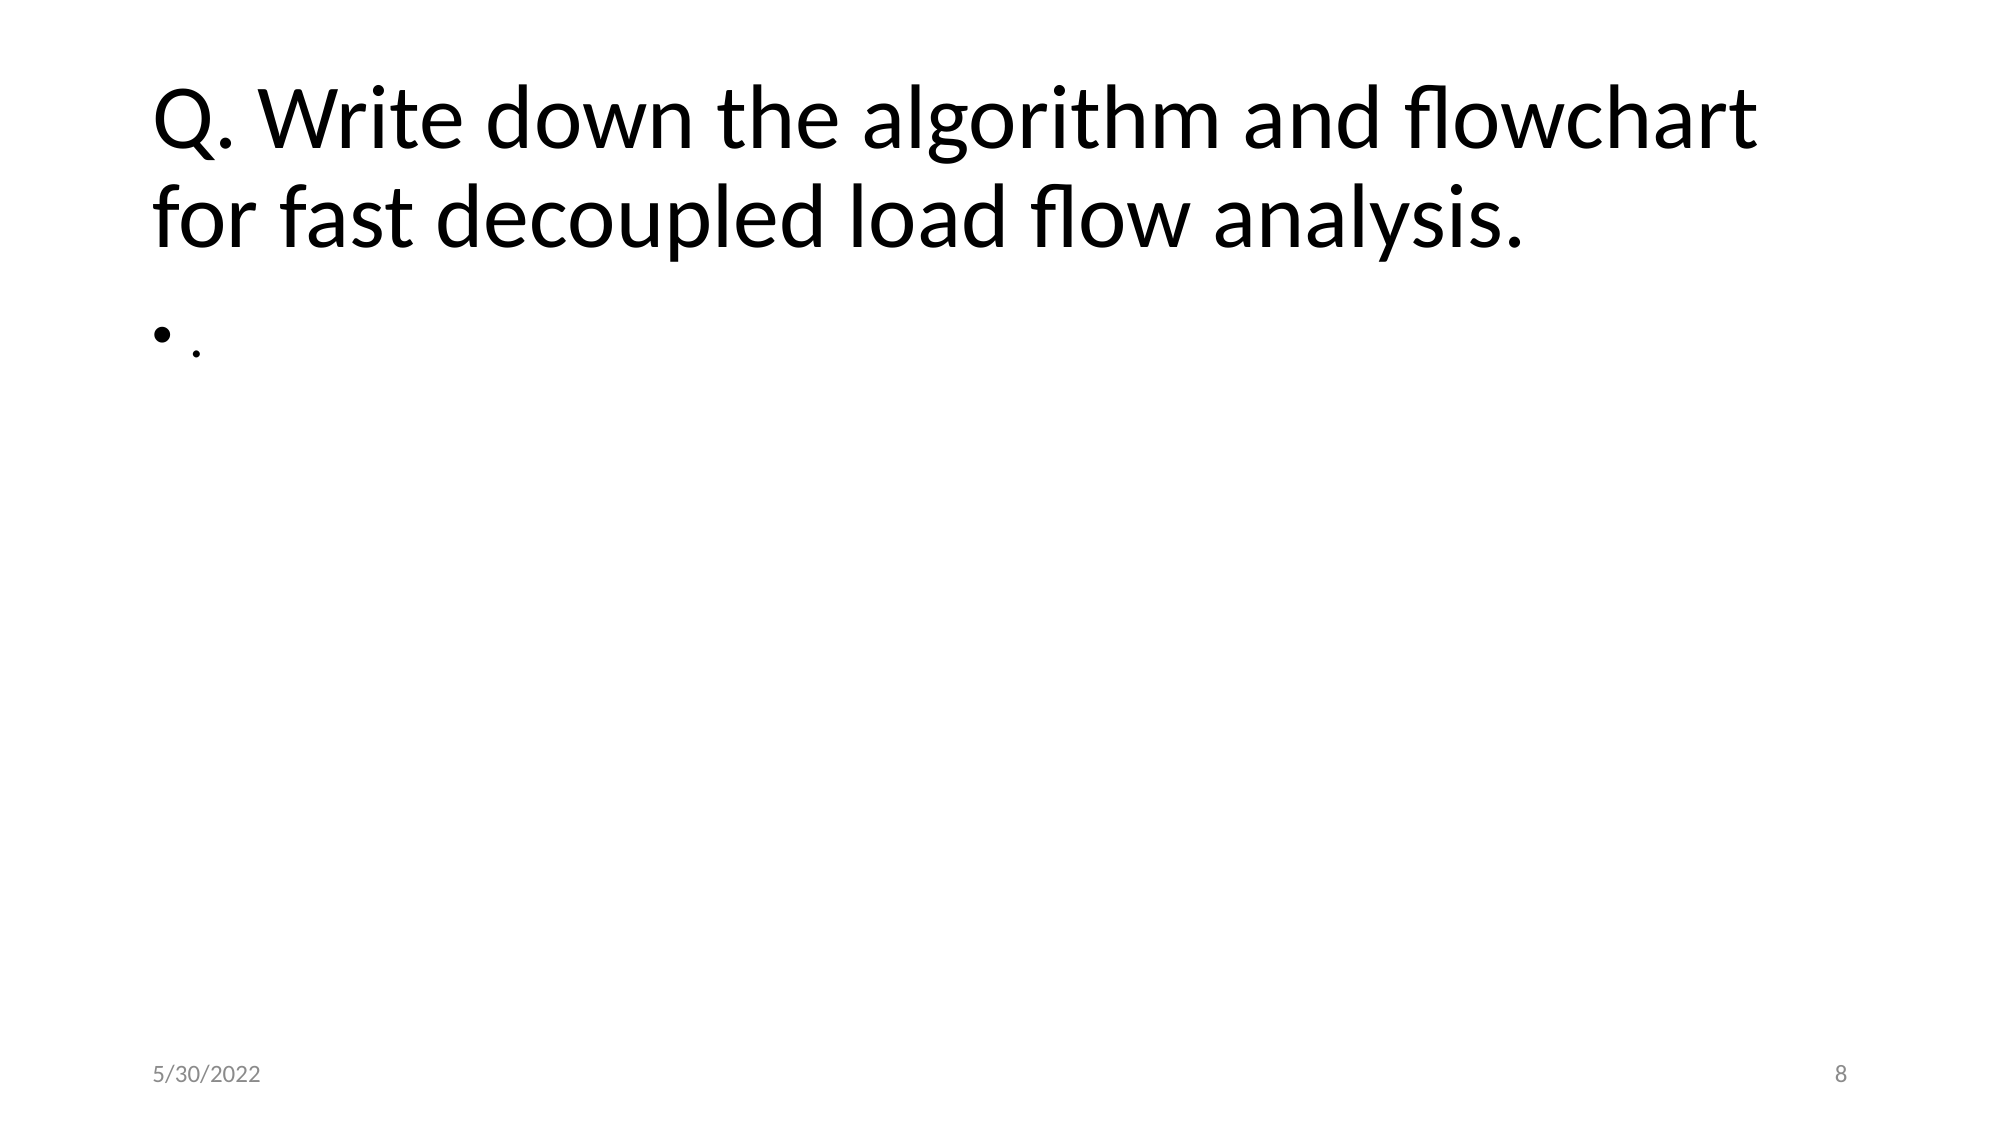

# Q. Write down the algorithm and flowchart for fast decoupled load flow analysis.
.
5/30/2022
8